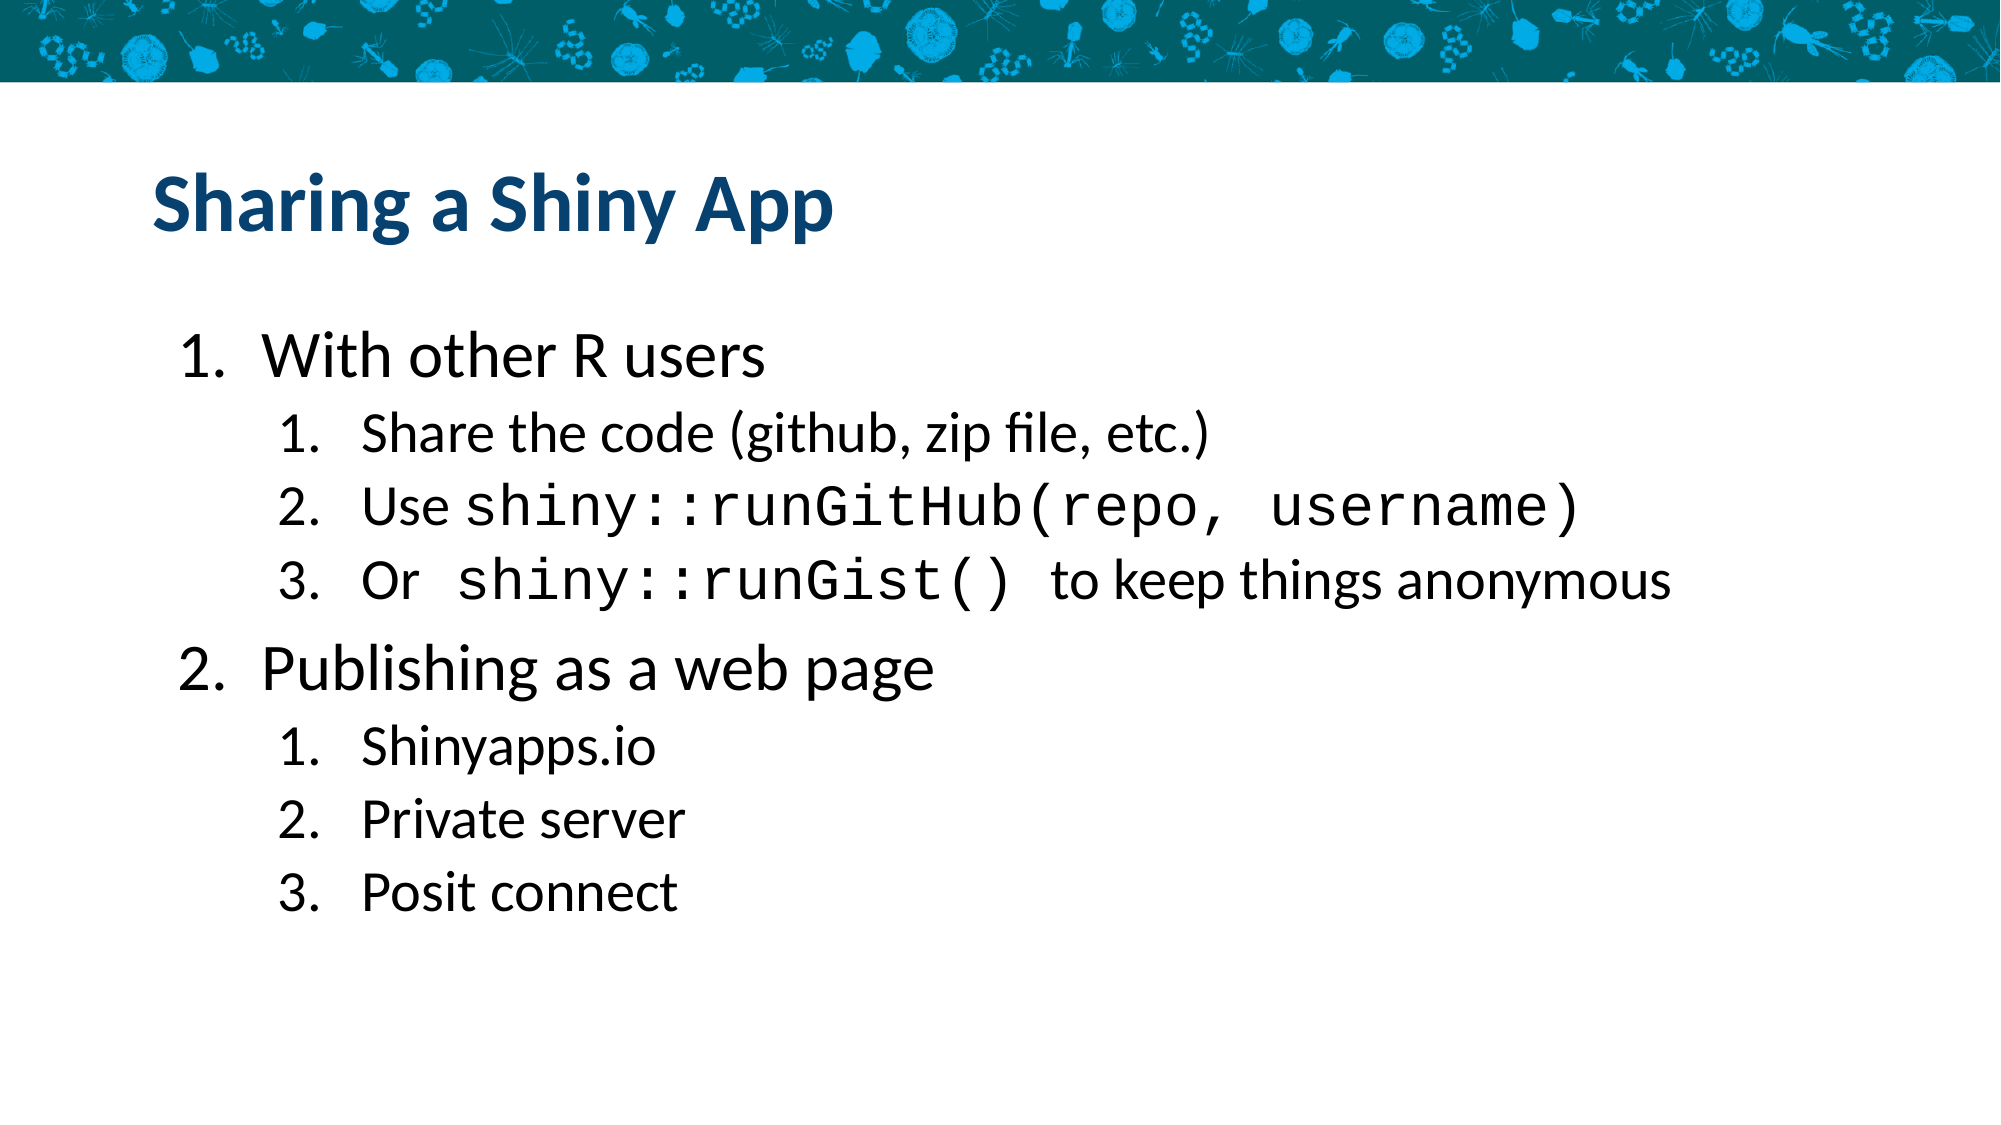

# Sharing a Shiny App
With other R users
Share the code (github, zip file, etc.)
Use shiny::runGitHub(repo, username)
Or shiny::runGist() to keep things anonymous
Publishing as a web page
Shinyapps.io
Private server
Posit connect